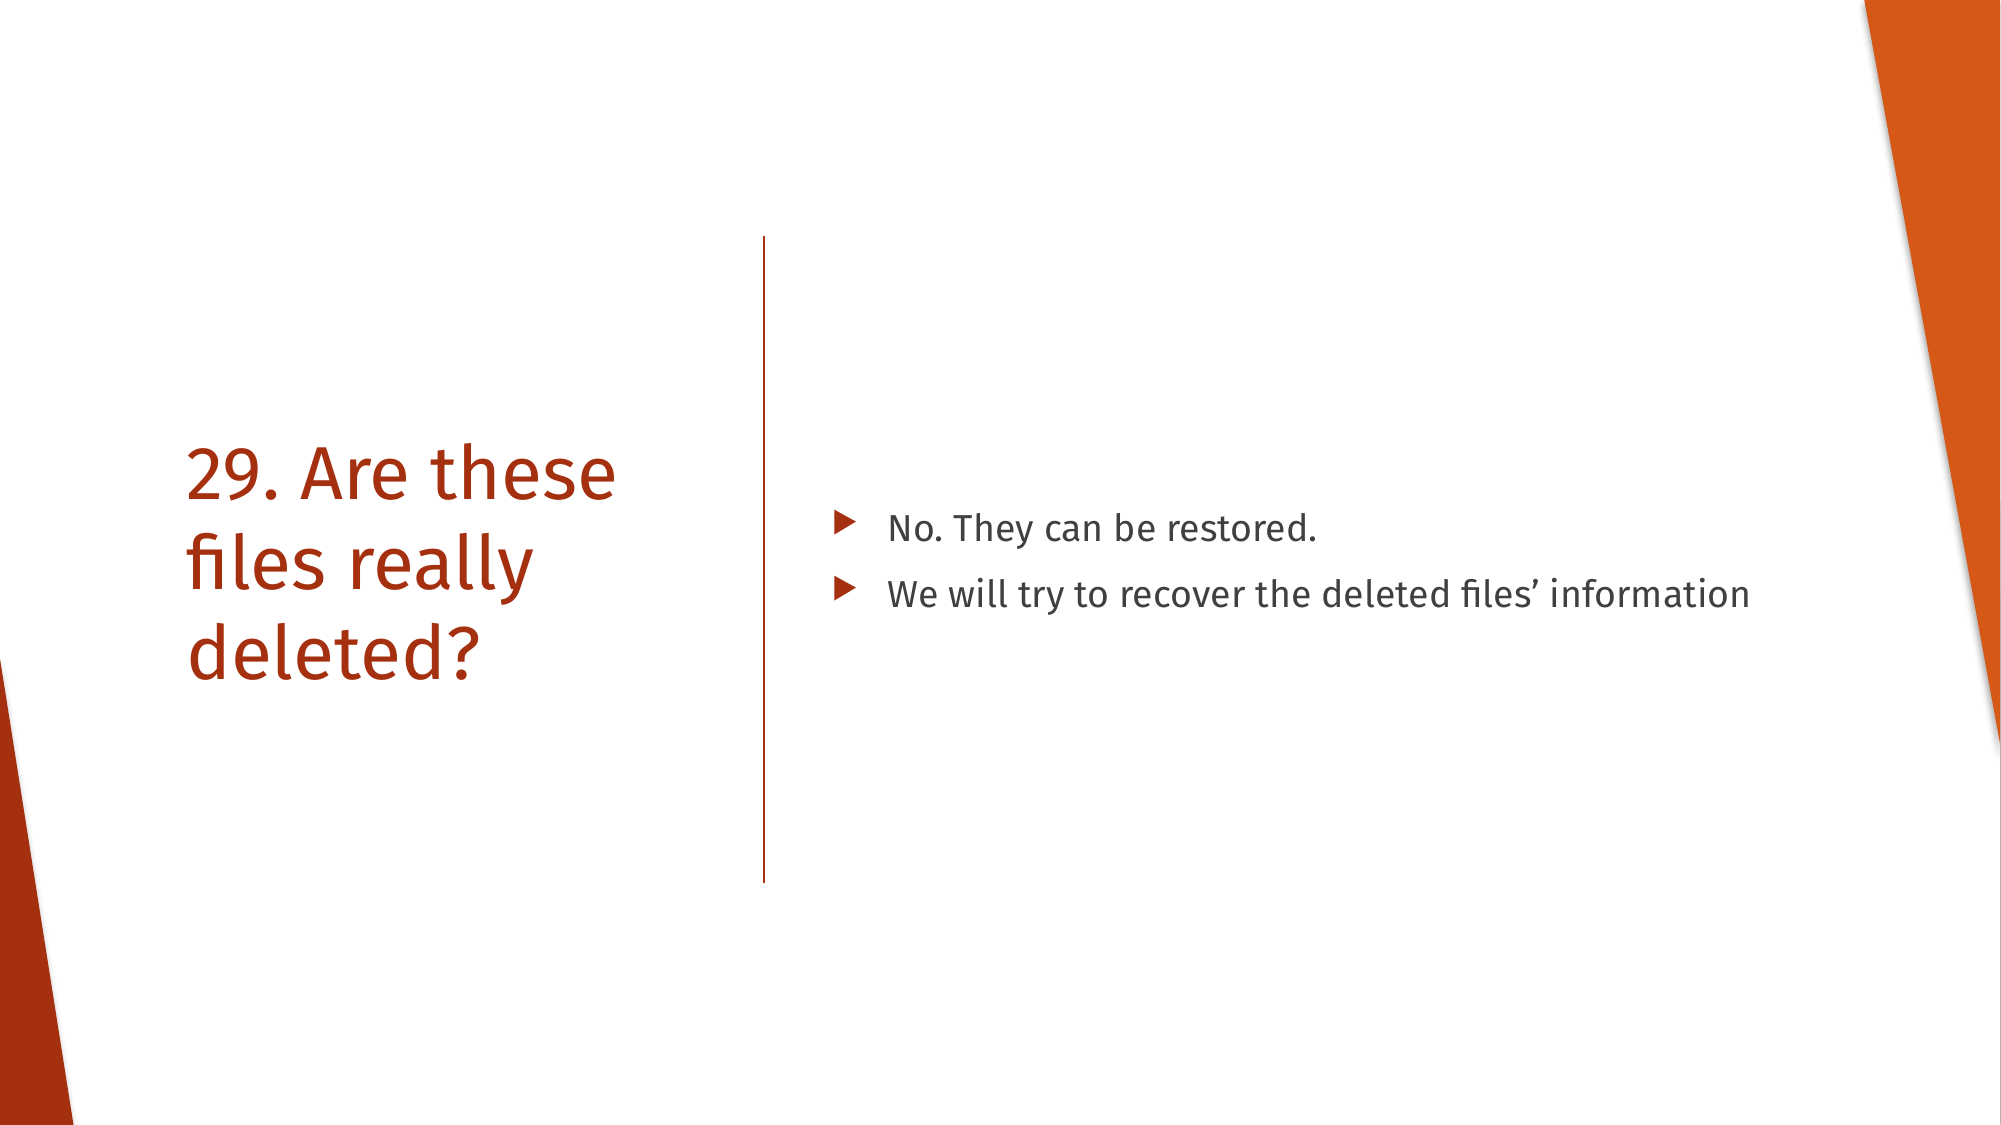

No. They can be restored.
We will try to recover the deleted files’ information
# 29. Are these files really deleted?